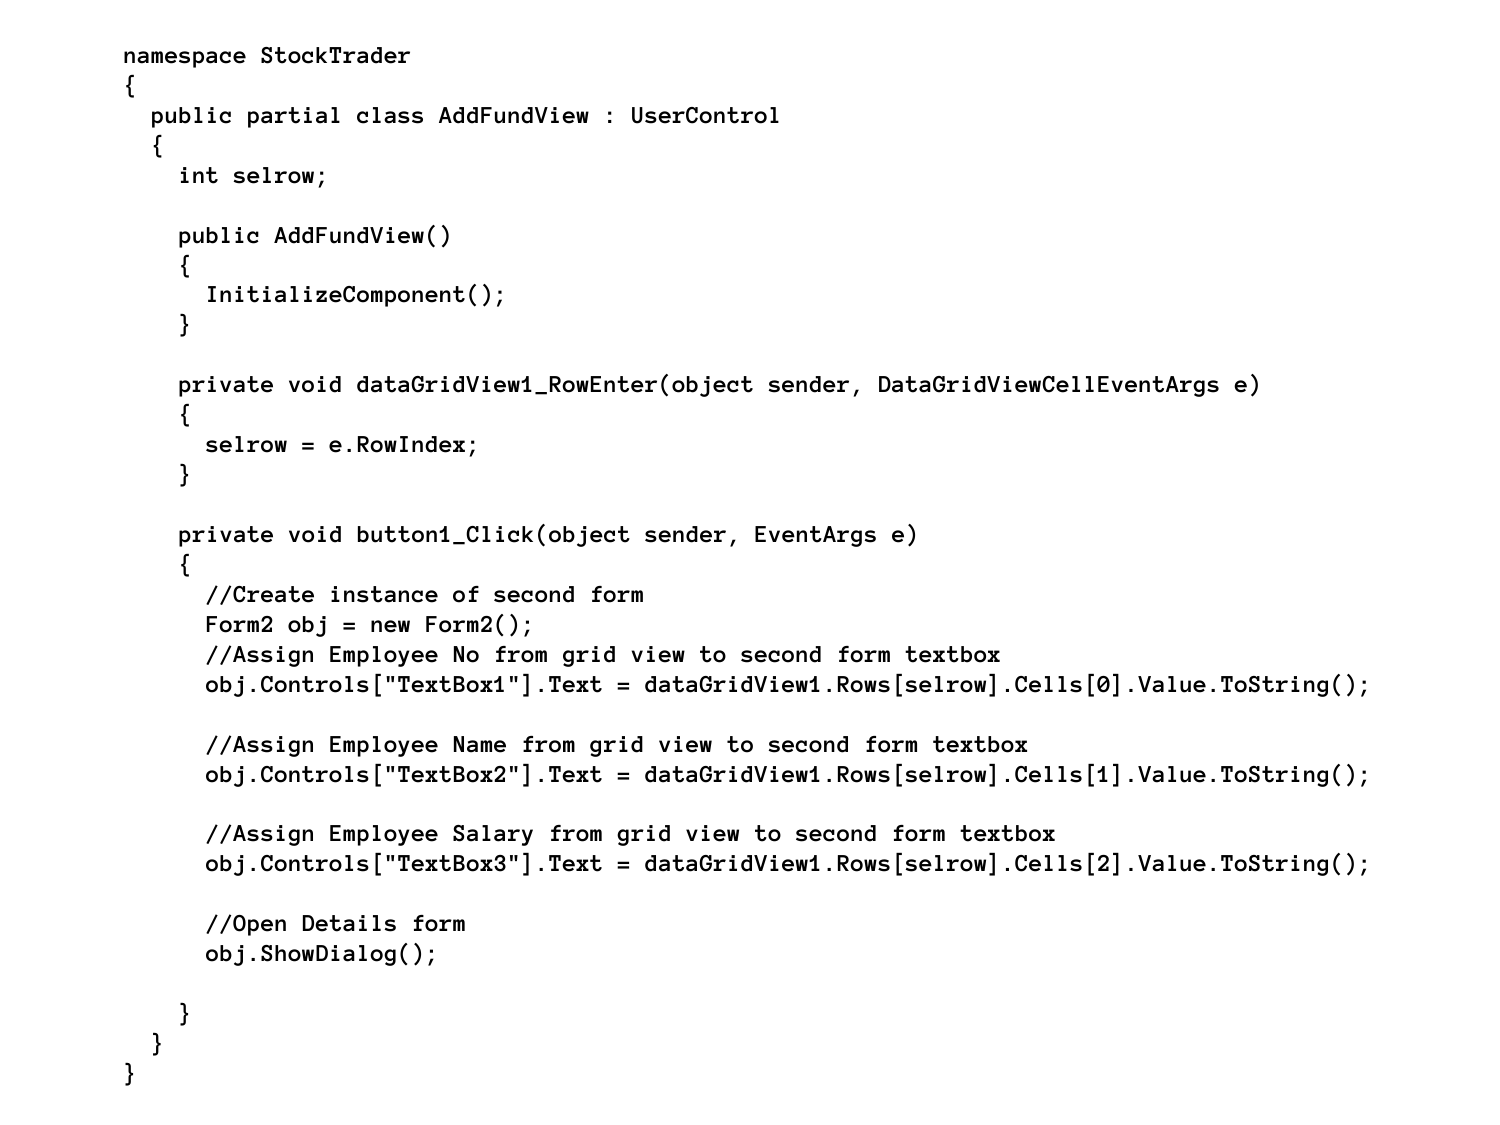

namespace StockTrader
{
  public partial class AddFundView : UserControl
  {
    int selrow;
    public AddFundView()
    {
      InitializeComponent();
    }
    private void dataGridView1_RowEnter(object sender, DataGridViewCellEventArgs e)
    {
      selrow = e.RowIndex;
    }
    private void button1_Click(object sender, EventArgs e)
    {
      //Create instance of second form
      Form2 obj = new Form2();
      //Assign Employee No from grid view to second form textbox
      obj.Controls["TextBox1"].Text = dataGridView1.Rows[selrow].Cells[0].Value.ToString();
      //Assign Employee Name from grid view to second form textbox
      obj.Controls["TextBox2"].Text = dataGridView1.Rows[selrow].Cells[1].Value.ToString();
      //Assign Employee Salary from grid view to second form textbox
      obj.Controls["TextBox3"].Text = dataGridView1.Rows[selrow].Cells[2].Value.ToString();
      //Open Details form
      obj.ShowDialog();
    }
  }
}